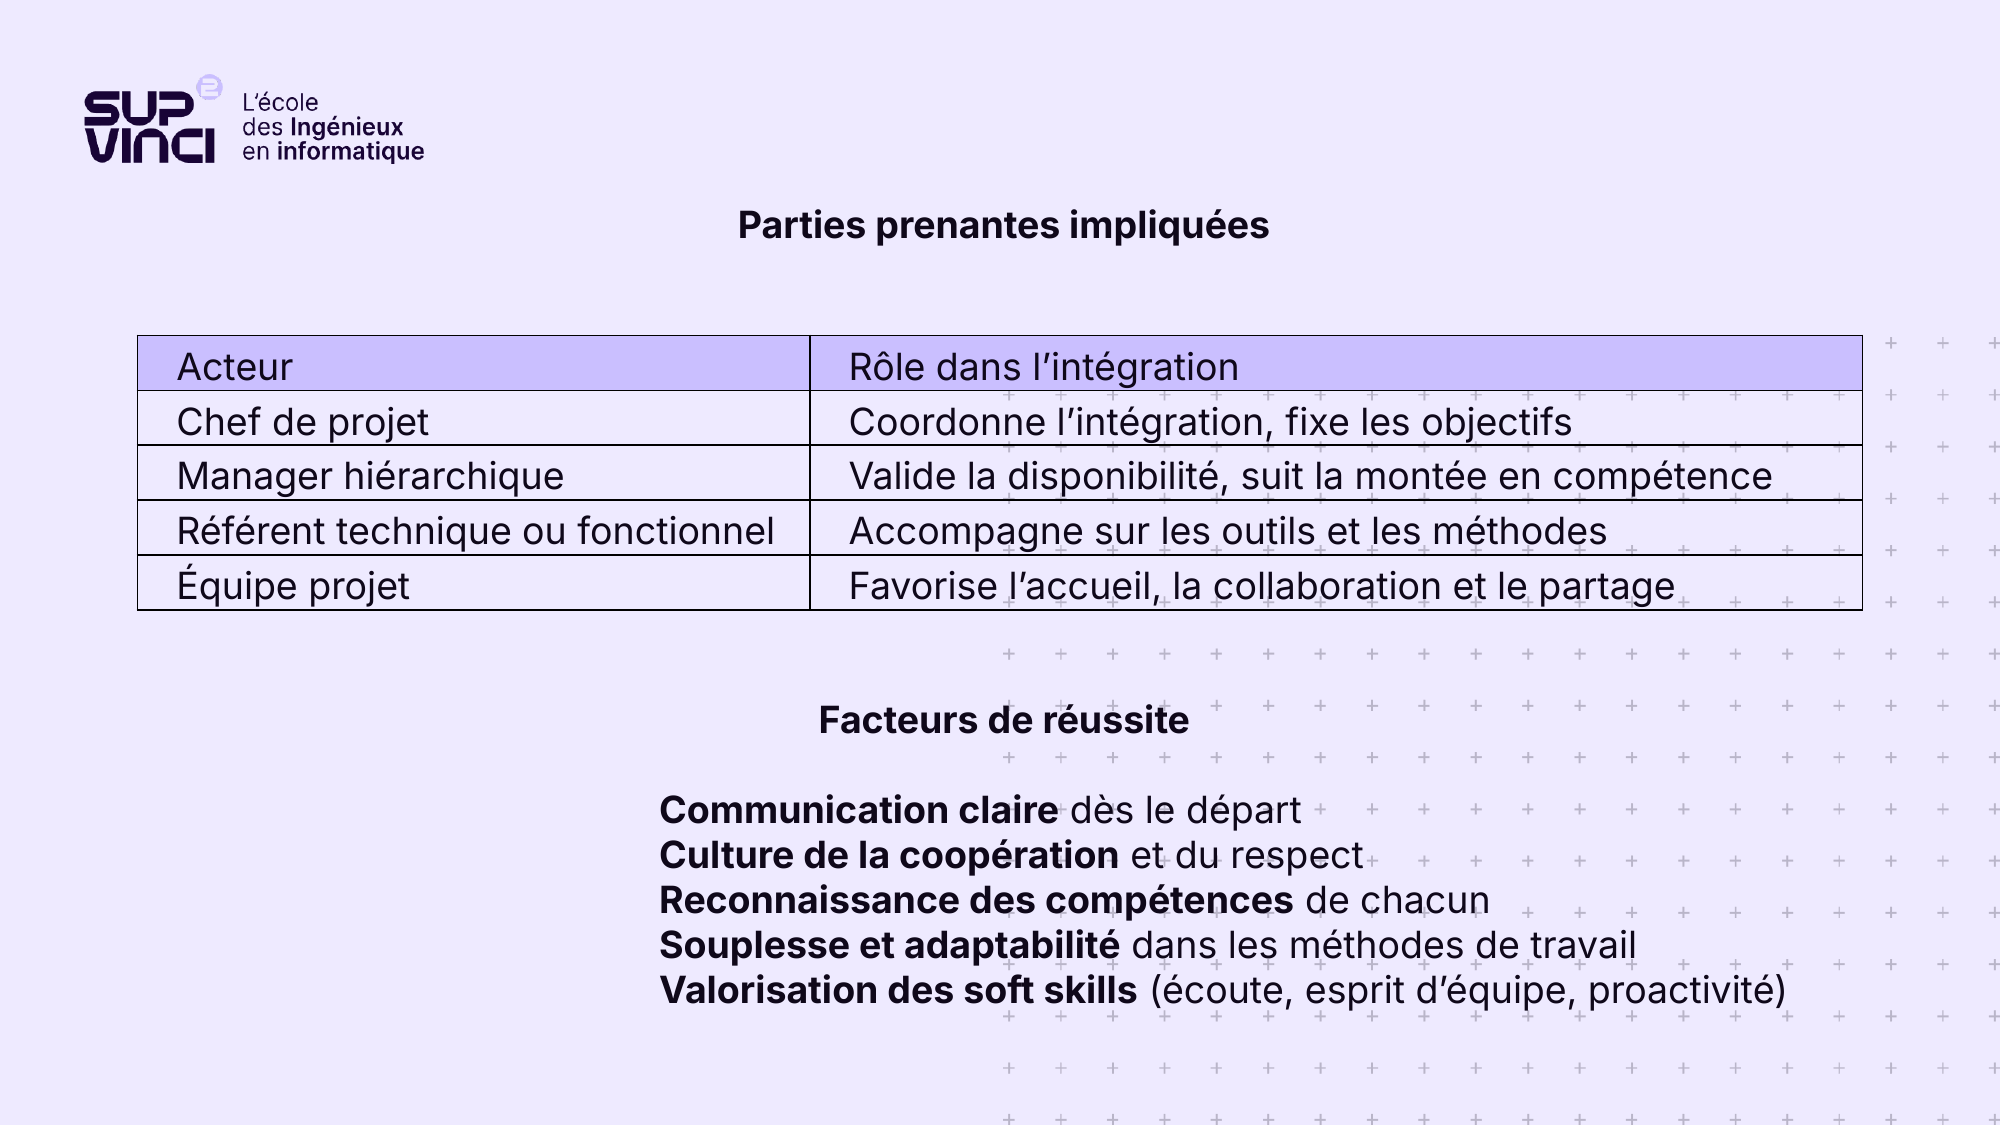

Parties prenantes impliquées

 Facteurs de réussite

Communication claire dès le départ
Culture de la coopération et du respect
Reconnaissance des compétences de chacun
Souplesse et adaptabilité dans les méthodes de travail
Valorisation des soft skills (écoute, esprit d’équipe, proactivité)

| Acteur | Rôle dans l’intégration |
| --- | --- |
| Chef de projet | Coordonne l’intégration, fixe les objectifs |
| Manager hiérarchique | Valide la disponibilité, suit la montée en compétence |
| Référent technique ou fonctionnel | Accompagne sur les outils et les méthodes |
| Équipe projet | Favorise l’accueil, la collaboration et le partage |